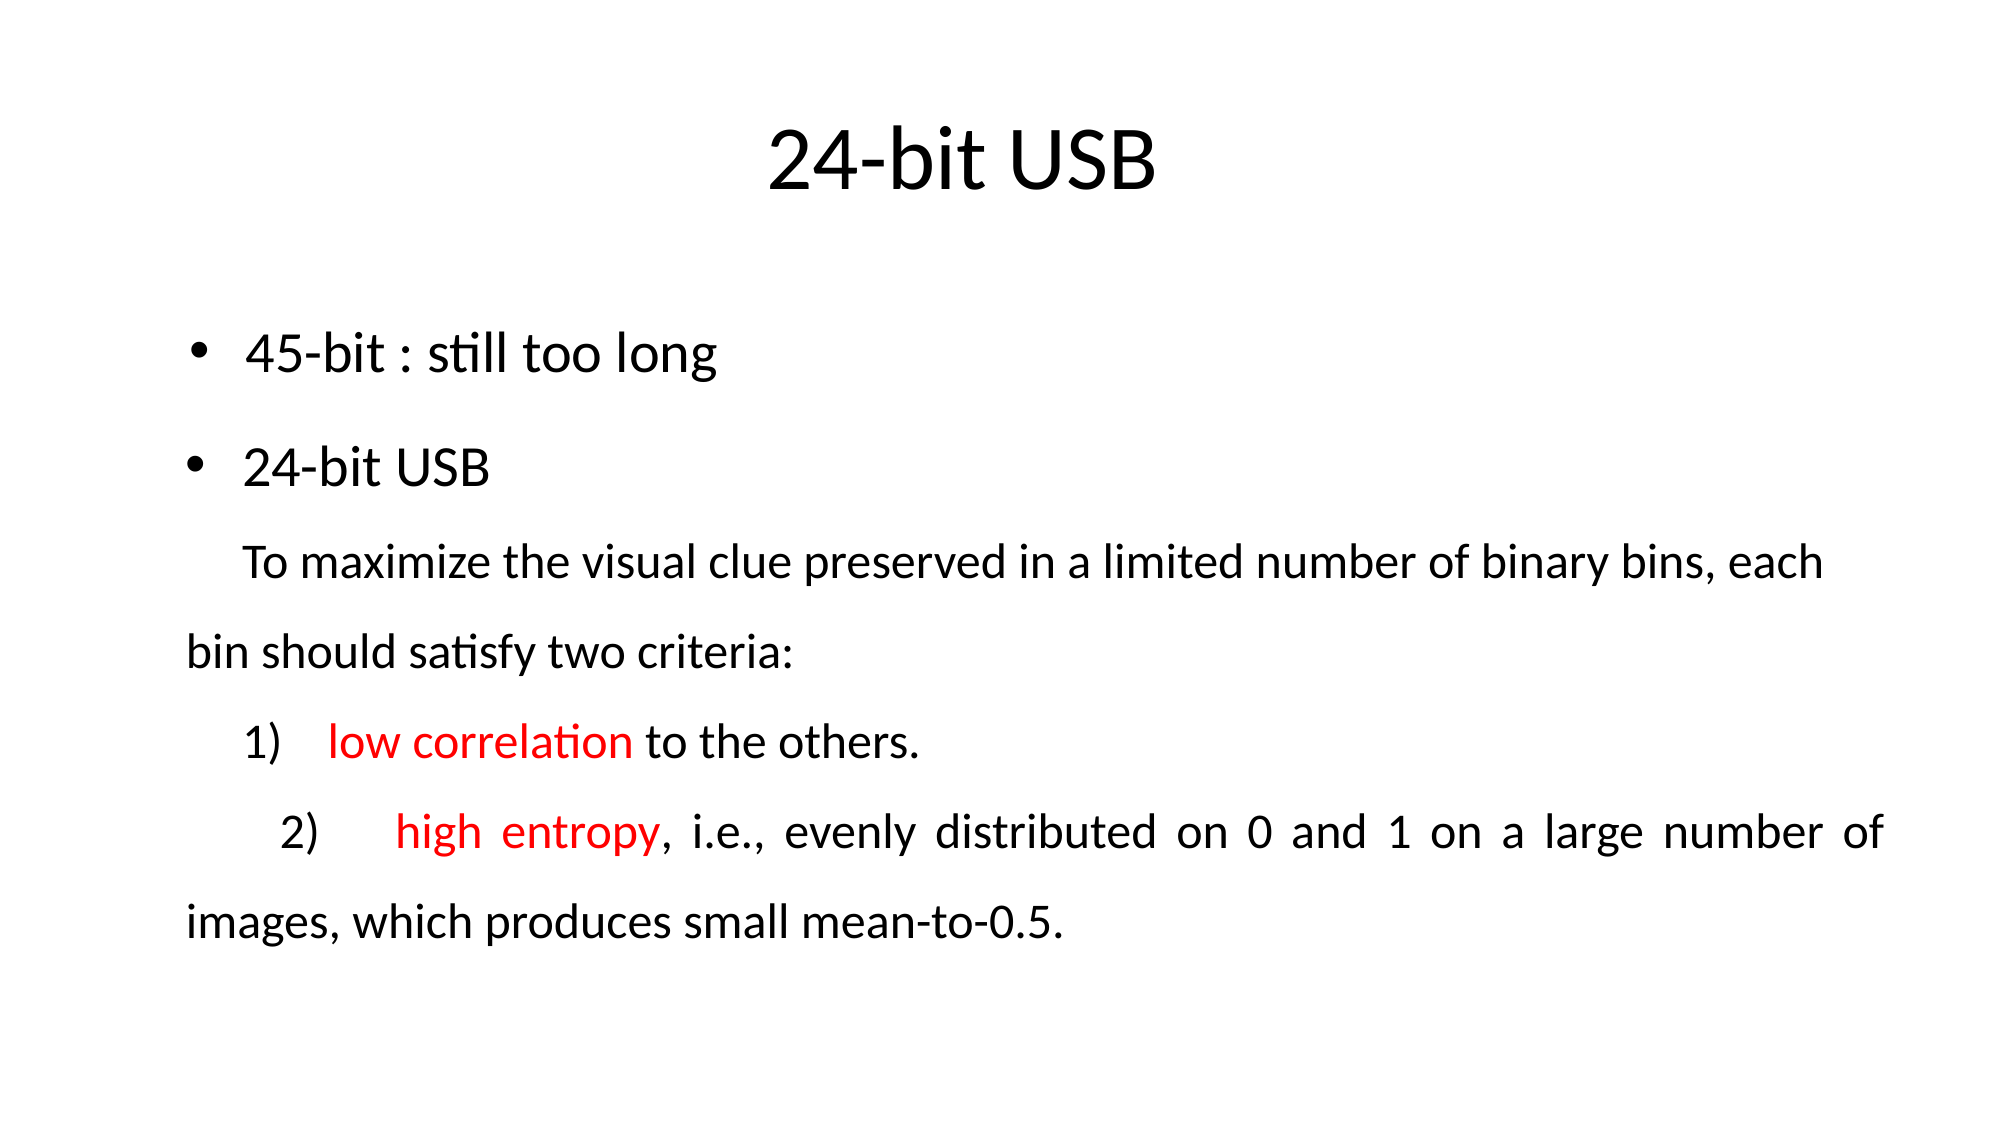

# 24-bit USB
45-bit : still too long
24-bit USB
     To maximize the visual clue preserved in a limited number of binary bins, each bin should satisfy two criteria:
     1)    low correlation to the others.
     2)    high entropy, i.e., evenly distributed on 0 and 1 on a large number of images, which produces small mean-to-0.5. distance
in Eq. (5).
13